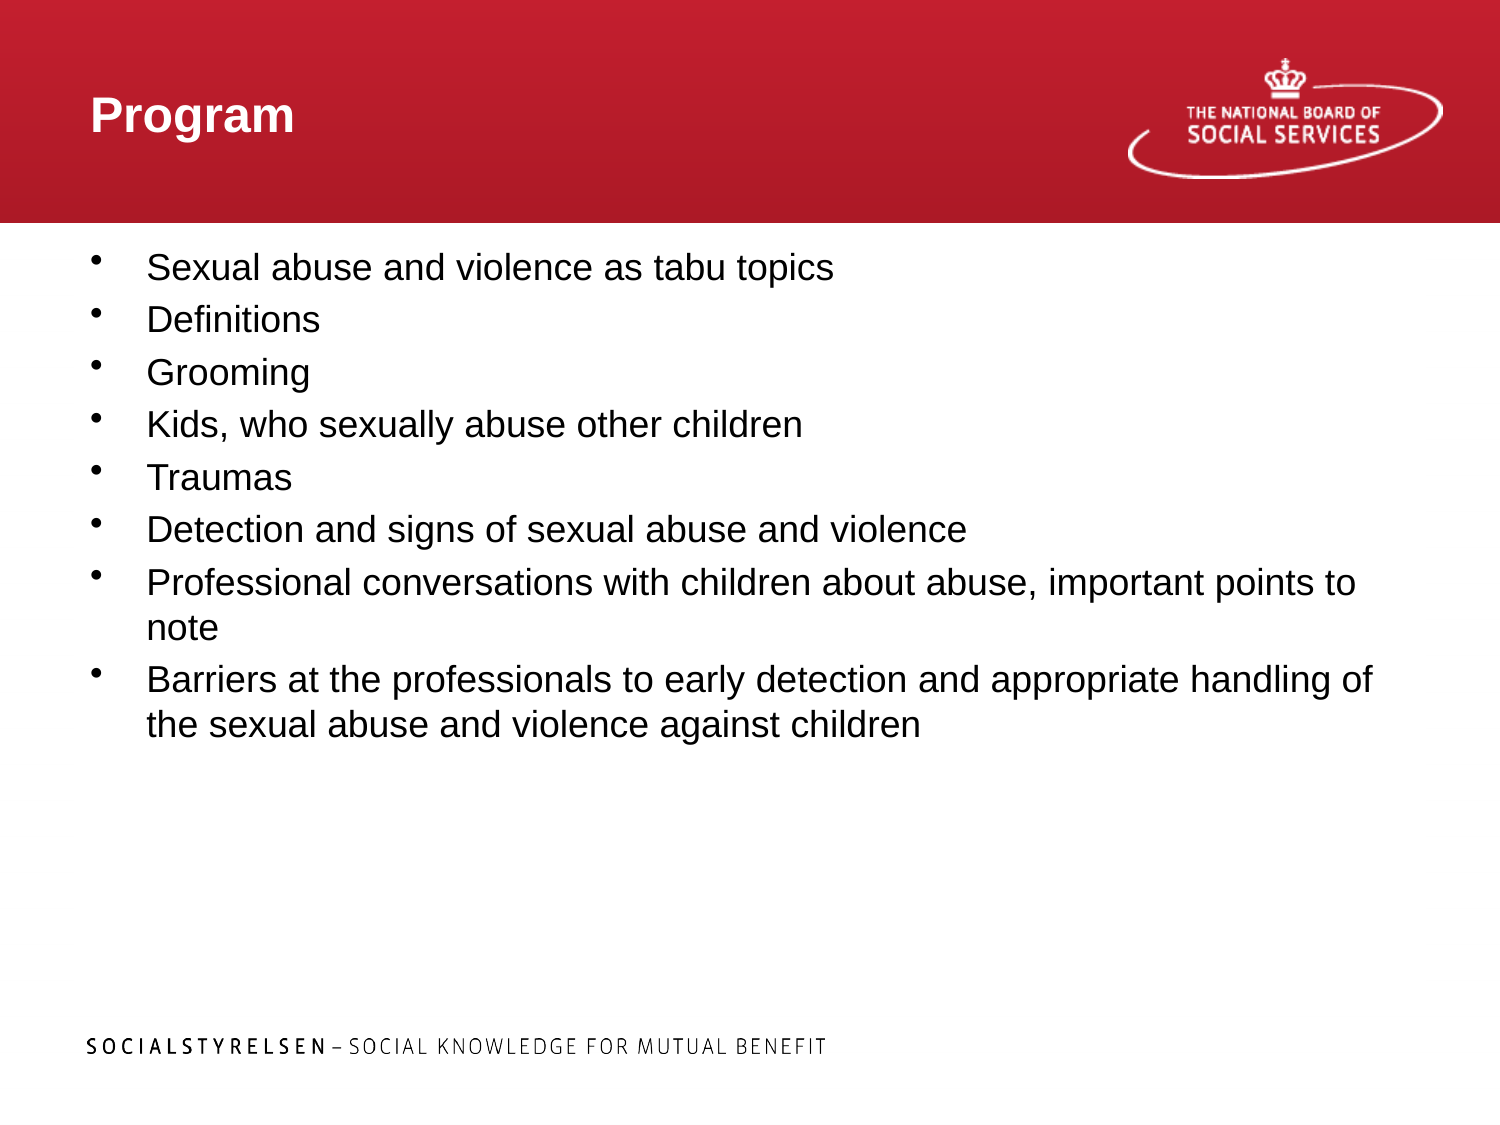

# Program
Sexual abuse and violence as tabu topics
Definitions
Grooming
Kids, who sexually abuse other children
Traumas
Detection and signs of sexual abuse and violence
Professional conversations with children about abuse, important points to note
Barriers at the professionals to early detection and appropriate handling of the sexual abuse and violence against children